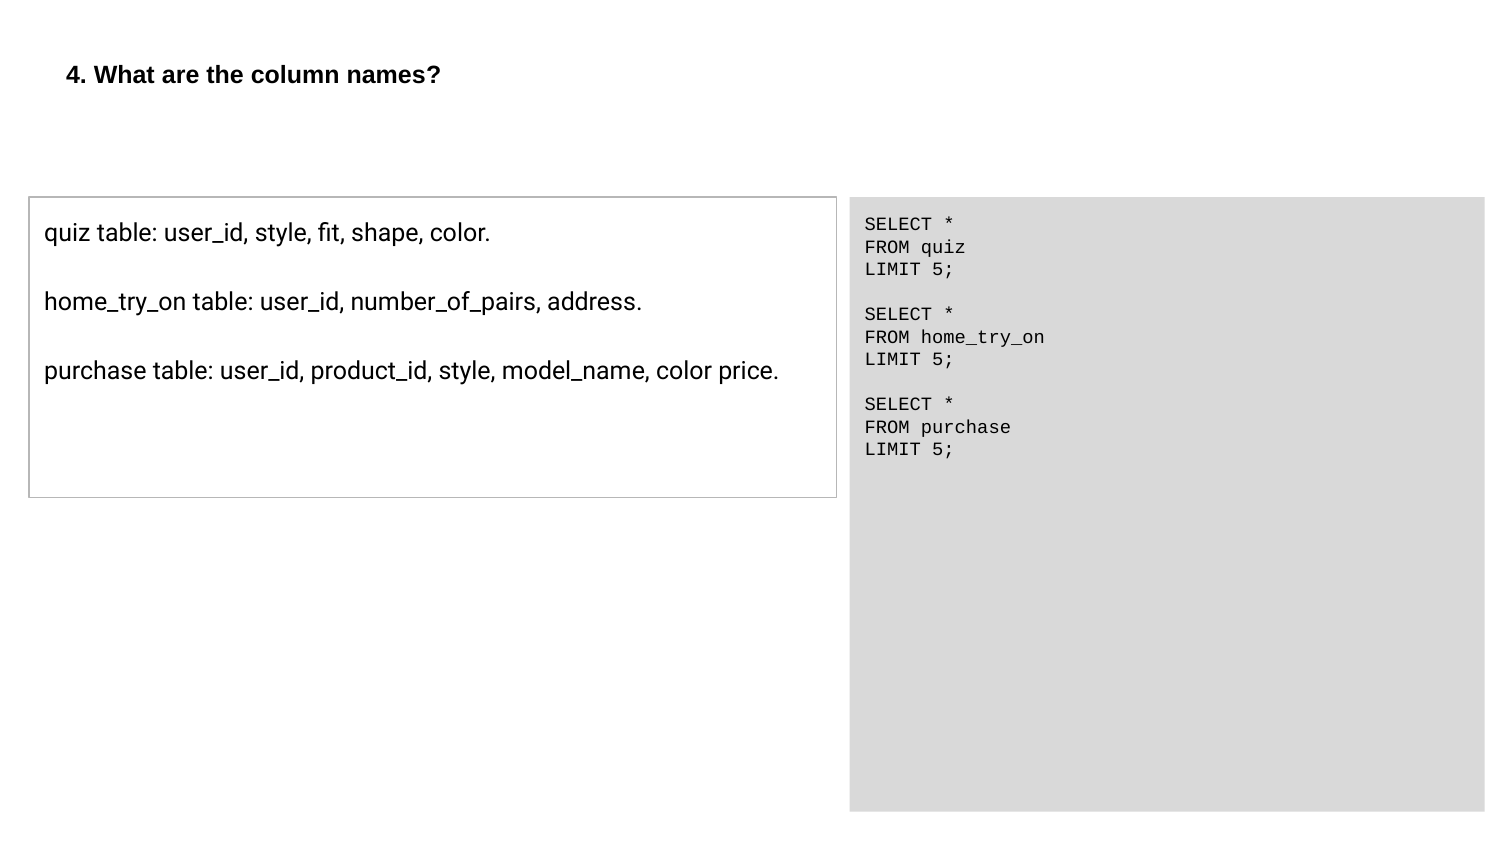

4. What are the column names?
quiz table: user_id, style, fit, shape, color.

home_try_on table: user_id, number_of_pairs, address.

purchase table: user_id, product_id, style, model_name, color price.

SELECT *
FROM quiz
LIMIT 5;

SELECT *
FROM home_try_on
LIMIT 5;

SELECT *
FROM purchase
LIMIT 5;